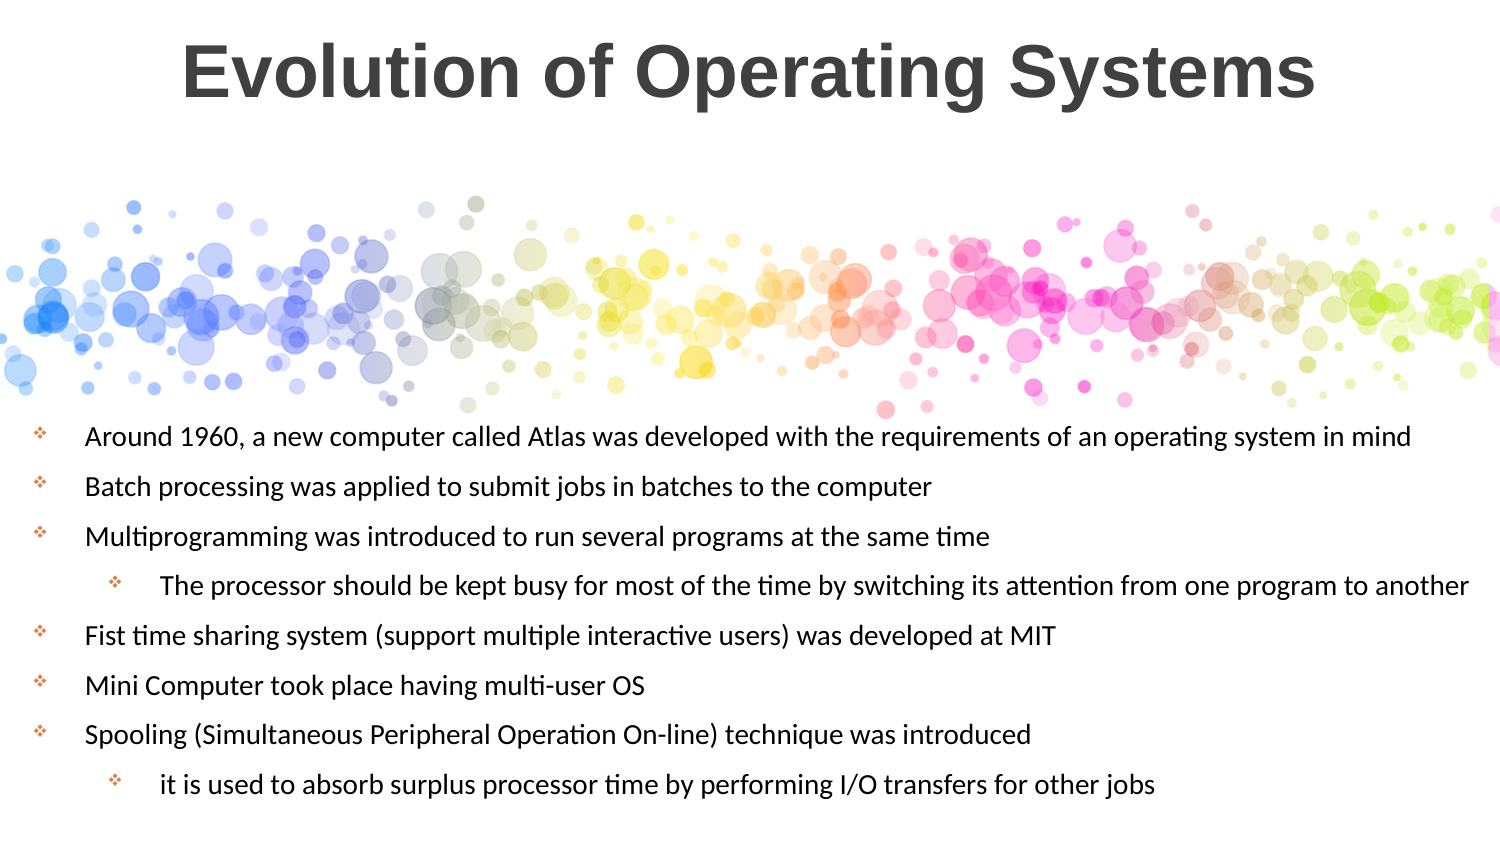

# Evolution of Operating Systems
Around 1960, a new computer called Atlas was developed with the requirements of an operating system in mind
Batch processing was applied to submit jobs in batches to the computer
Multiprogramming was introduced to run several programs at the same time
The processor should be kept busy for most of the time by switching its attention from one program to another
Fist time sharing system (support multiple interactive users) was developed at MIT
Mini Computer took place having multi-user OS
Spooling (Simultaneous Peripheral Operation On-line) technique was introduced
it is used to absorb surplus processor time by performing I/O transfers for other jobs